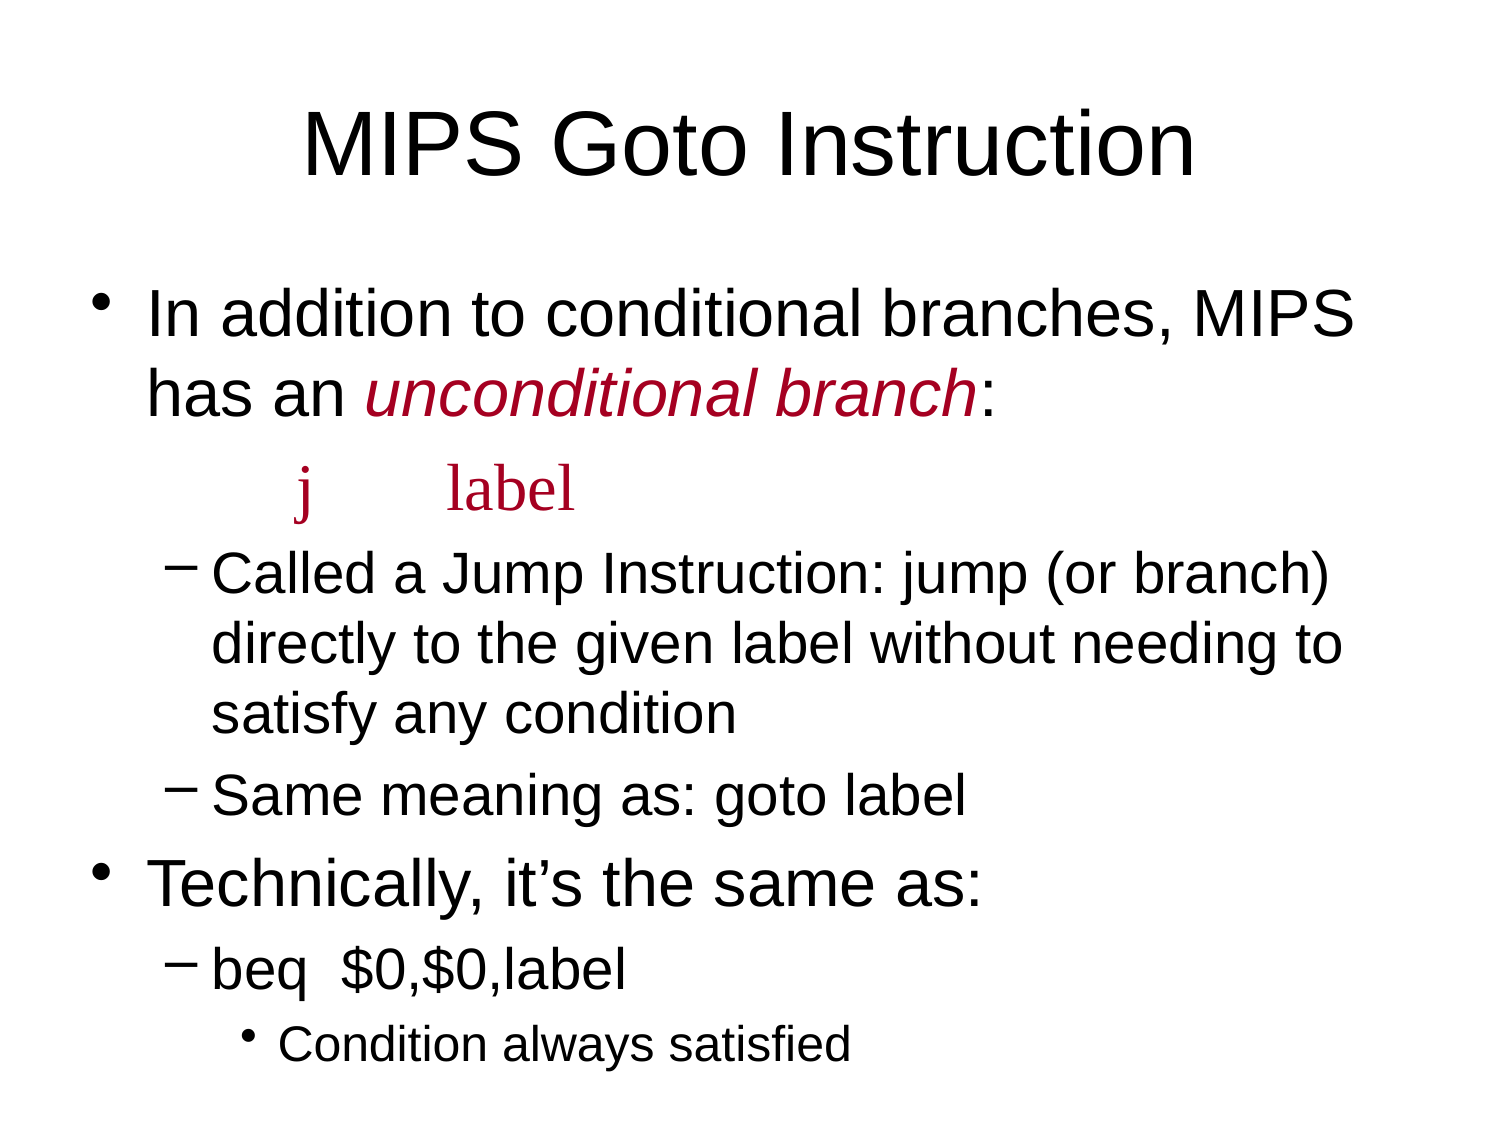

# MIPS Goto Instruction
In addition to conditional branches, MIPS has an unconditional branch:
		j	label
Called a Jump Instruction: jump (or branch) directly to the given label without needing to satisfy any condition
Same meaning as: goto label
Technically, it’s the same as:
beq  $0,$0,label
Condition always satisfied